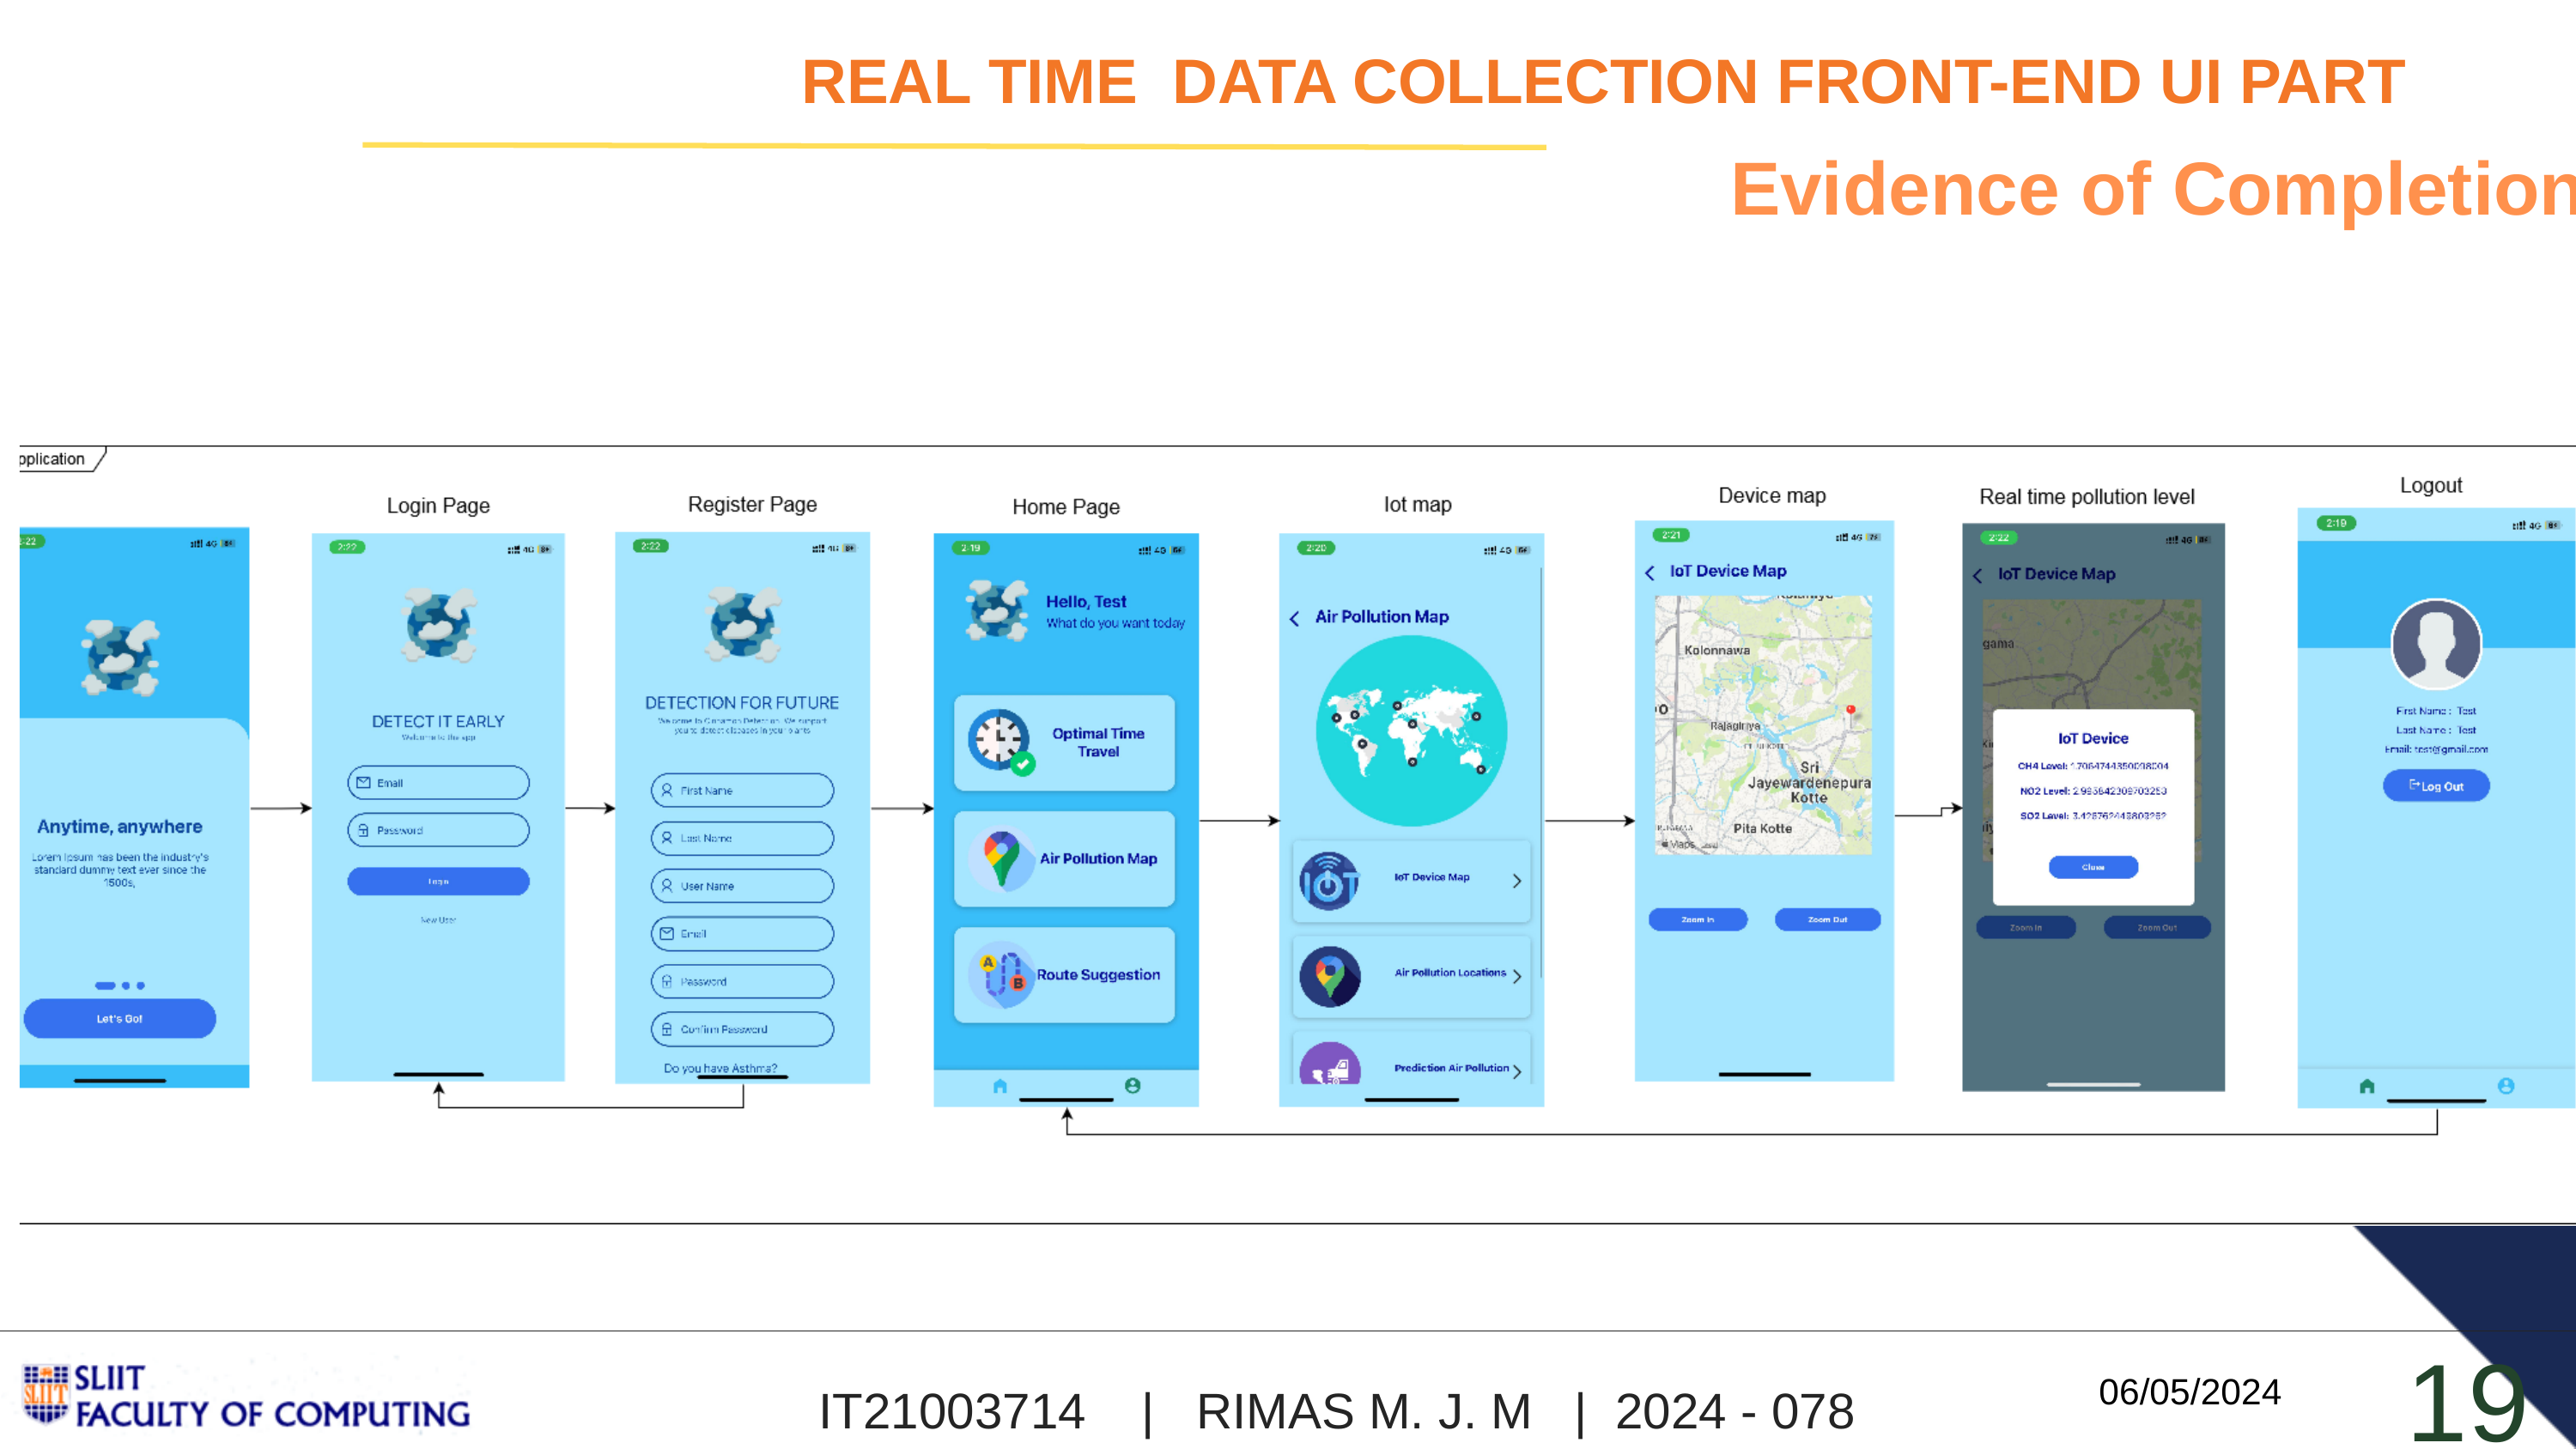

REAL TIME  DATA COLLECTION FRONT-END UI PART
Evidence of Completion

19

06/05/2024
IT21003714    |   RIMAS M. J. M   |  2024 - 078